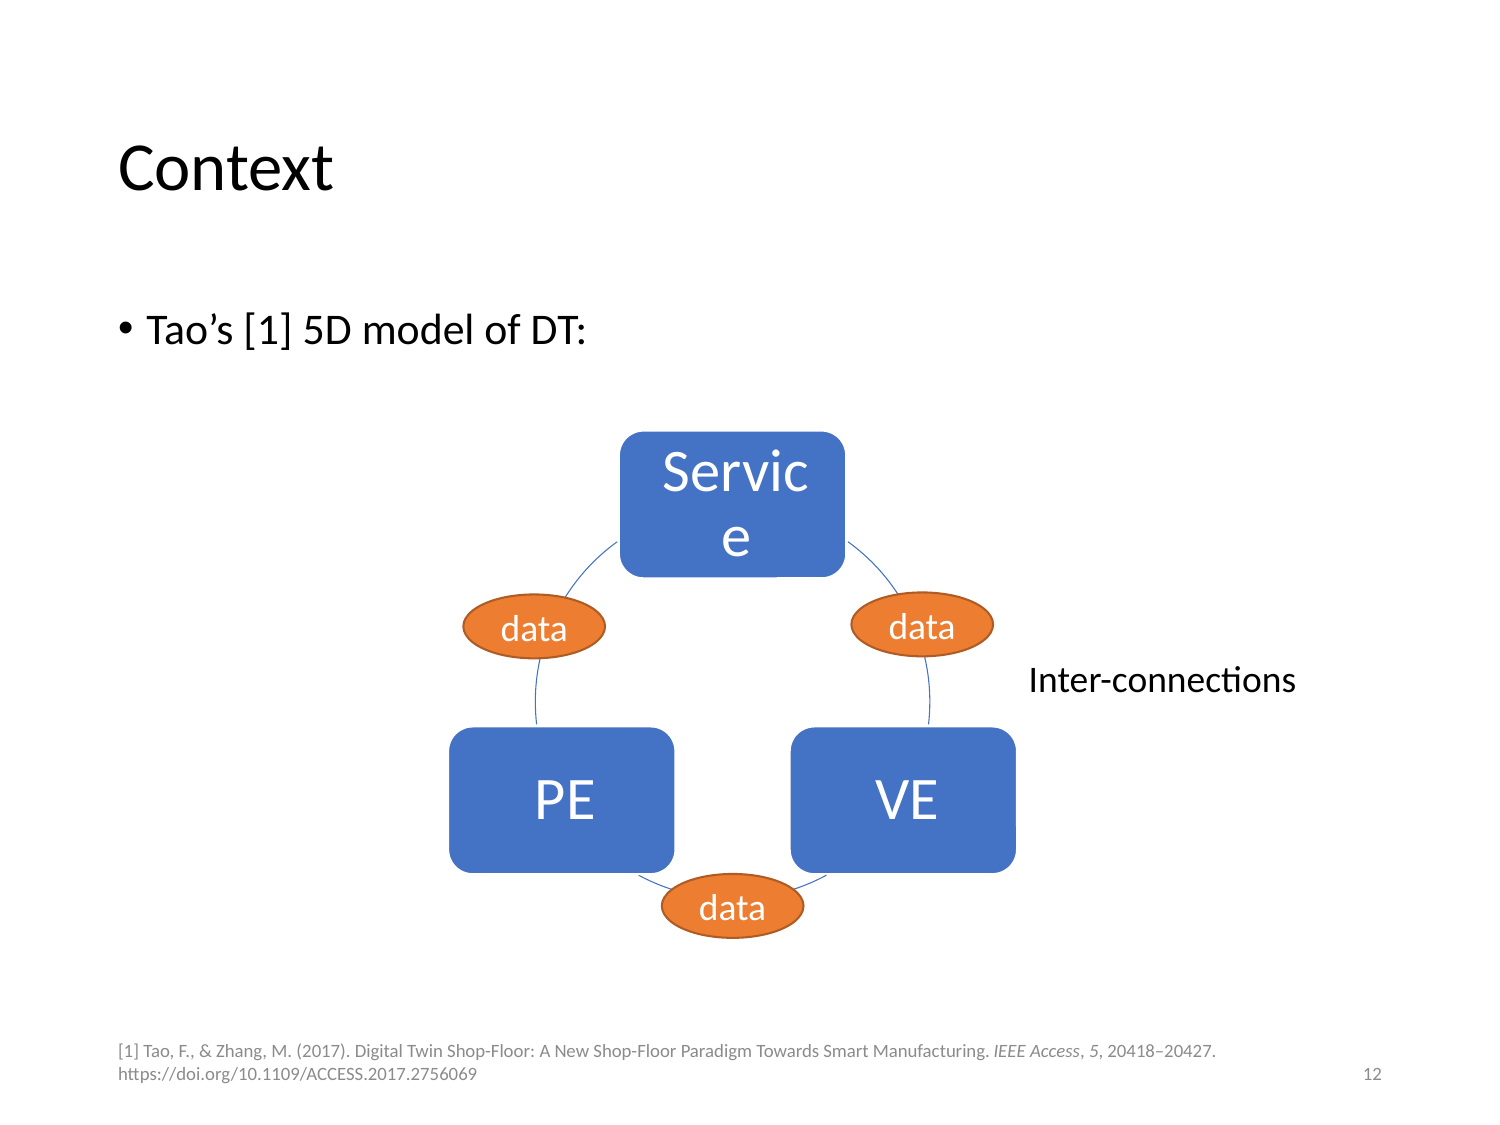

# Context
Tao’s [1] 5D model of DT:

Service
VE
PE
data
data
Inter-connections
data
[1] Tao, F., & Zhang, M. (2017). Digital Twin Shop-Floor: A New Shop-Floor Paradigm Towards Smart Manufacturing. IEEE Access, 5, 20418–20427. https://doi.org/10.1109/ACCESS.2017.2756069

12